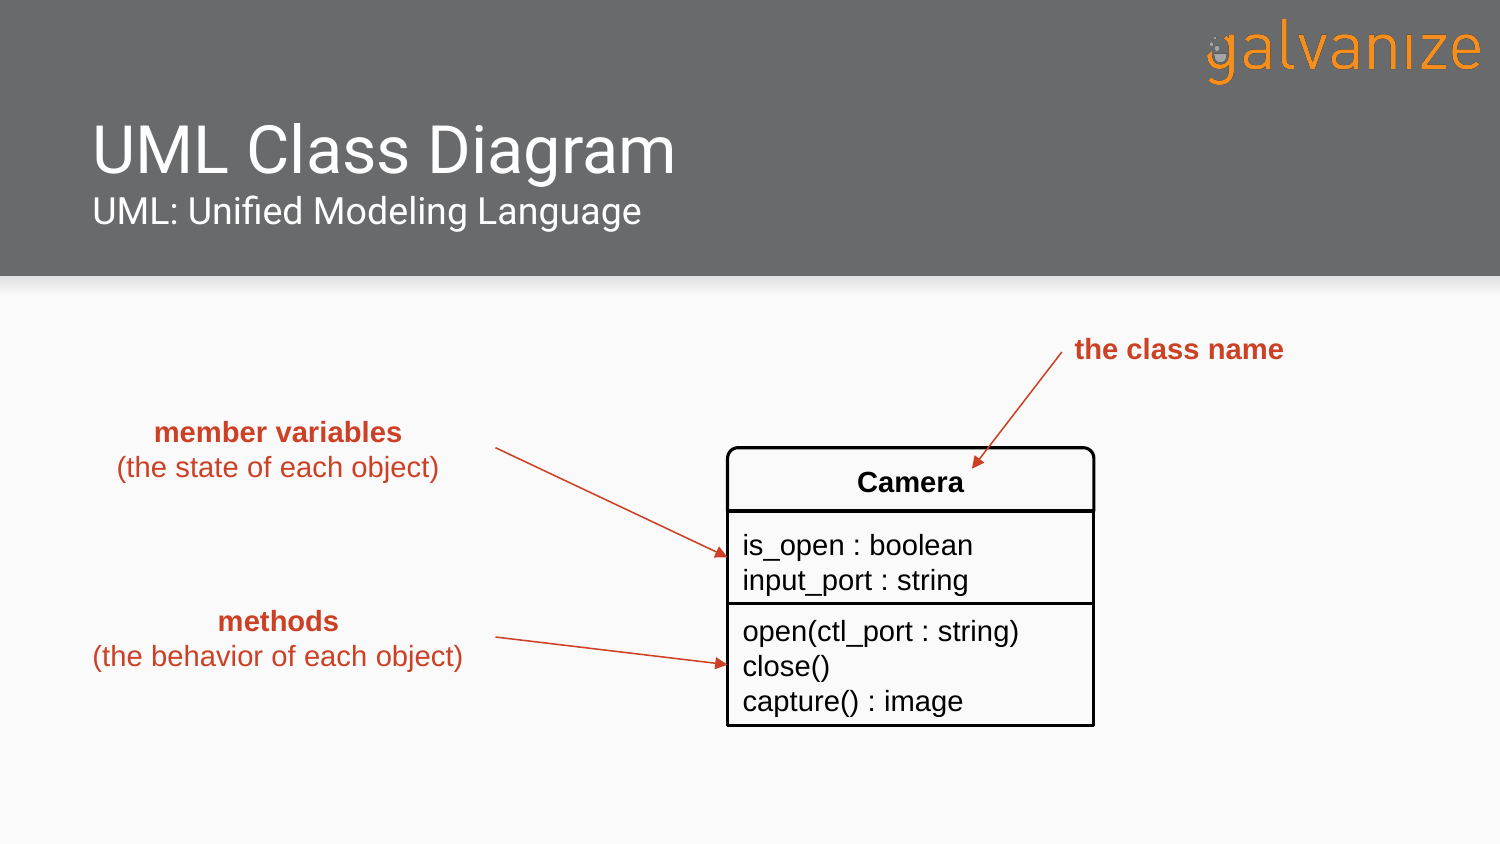

# UML Class Diagram
UML: Unified Modeling Language
the class name
member variables
(the state of each object)
Camera
is_open : boolean
input_port : string
open(ctl_port : string)
close()
capture() : image
methods
(the behavior of each object)